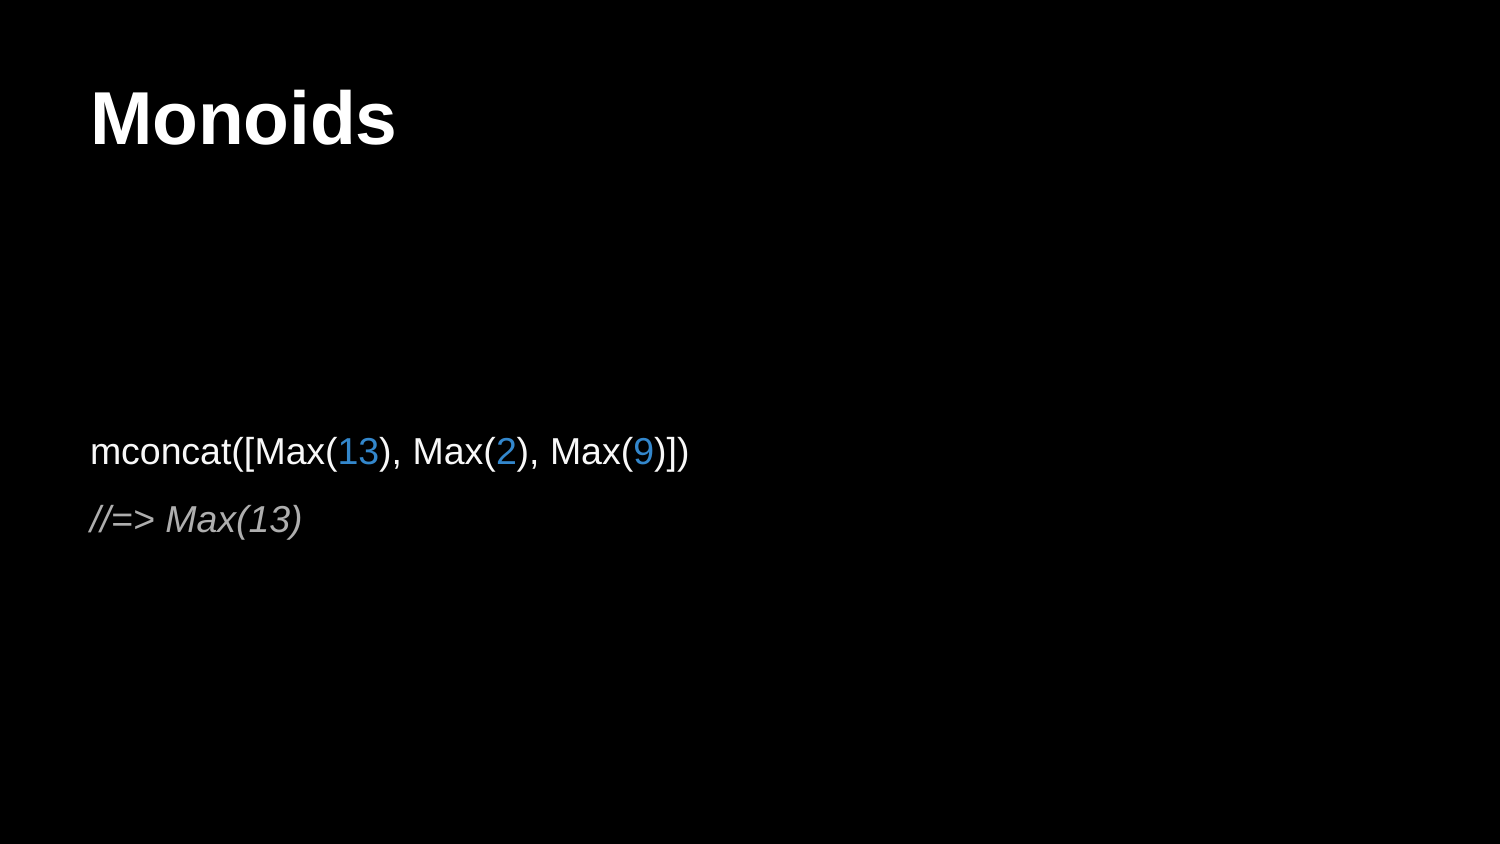

# Monoids
mconcat([Max(13), Max(2), Max(9)])
//=> Max(13)